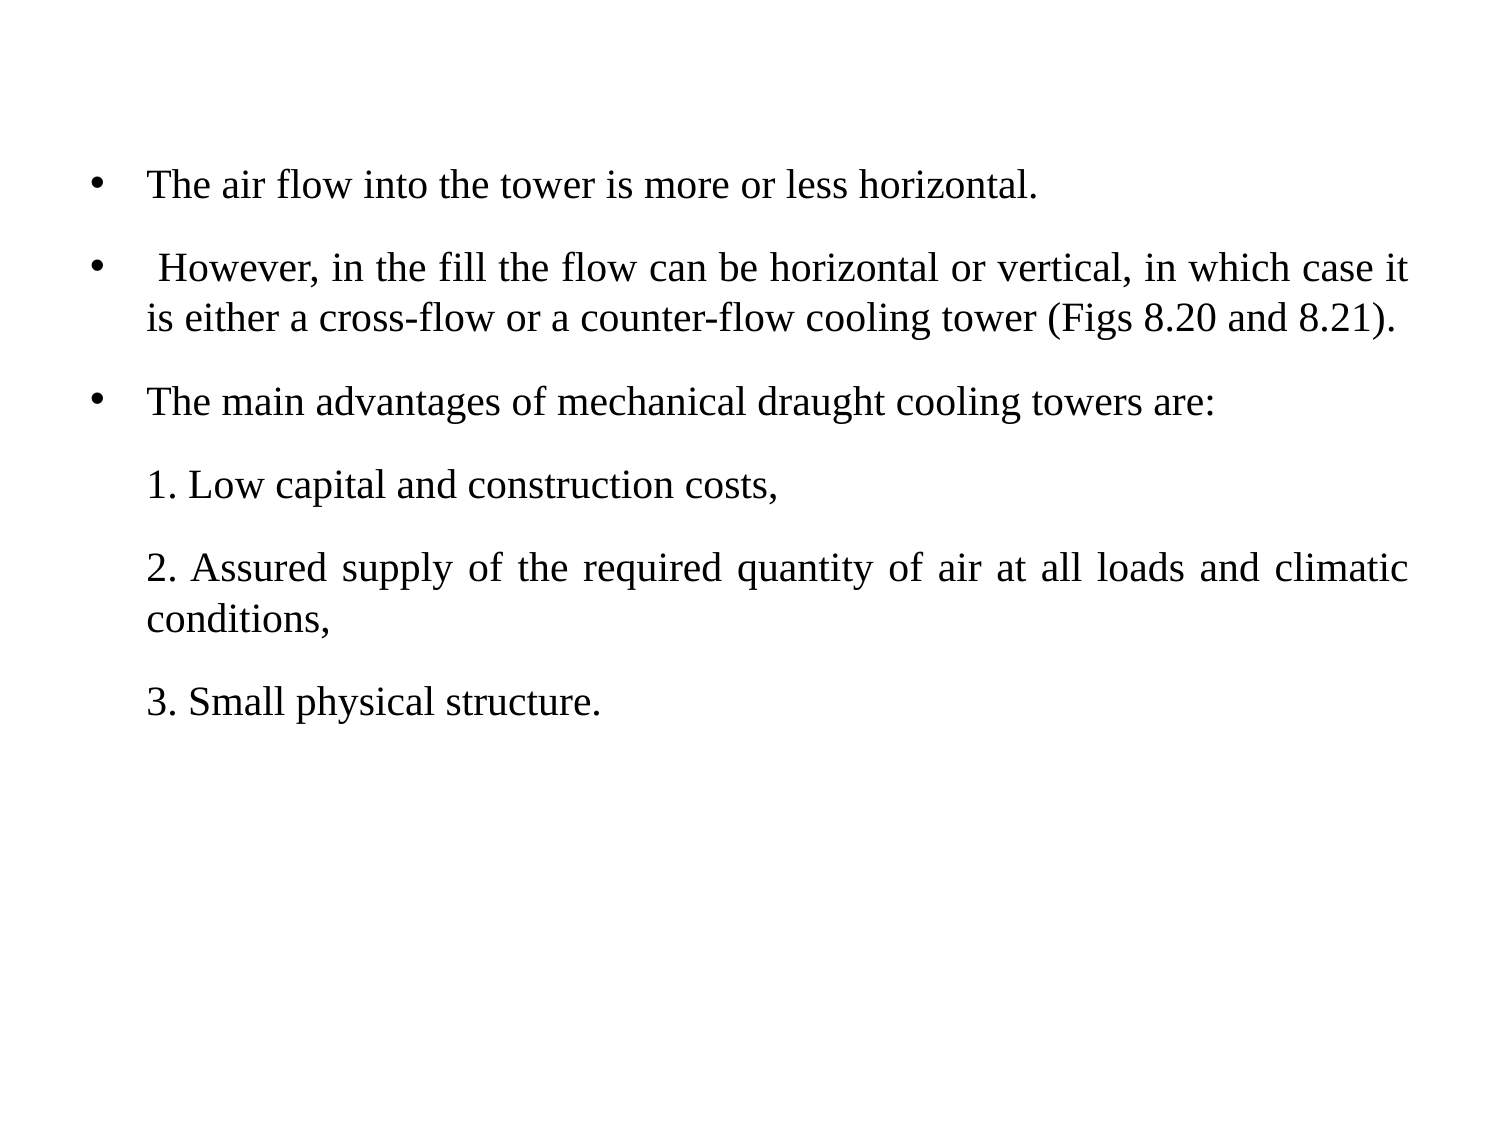

The air flow into the tower is more or less horizontal.
 However, in the fill the flow can be horizontal or vertical, in which case it is either a cross-flow or a counter-flow cooling tower (Figs 8.20 and 8.21).
The main advantages of mechanical draught cooling towers are:
	1. Low capital and construction costs,
	2. Assured supply of the required quantity of air at all loads and climatic conditions,
	3. Small physical structure.